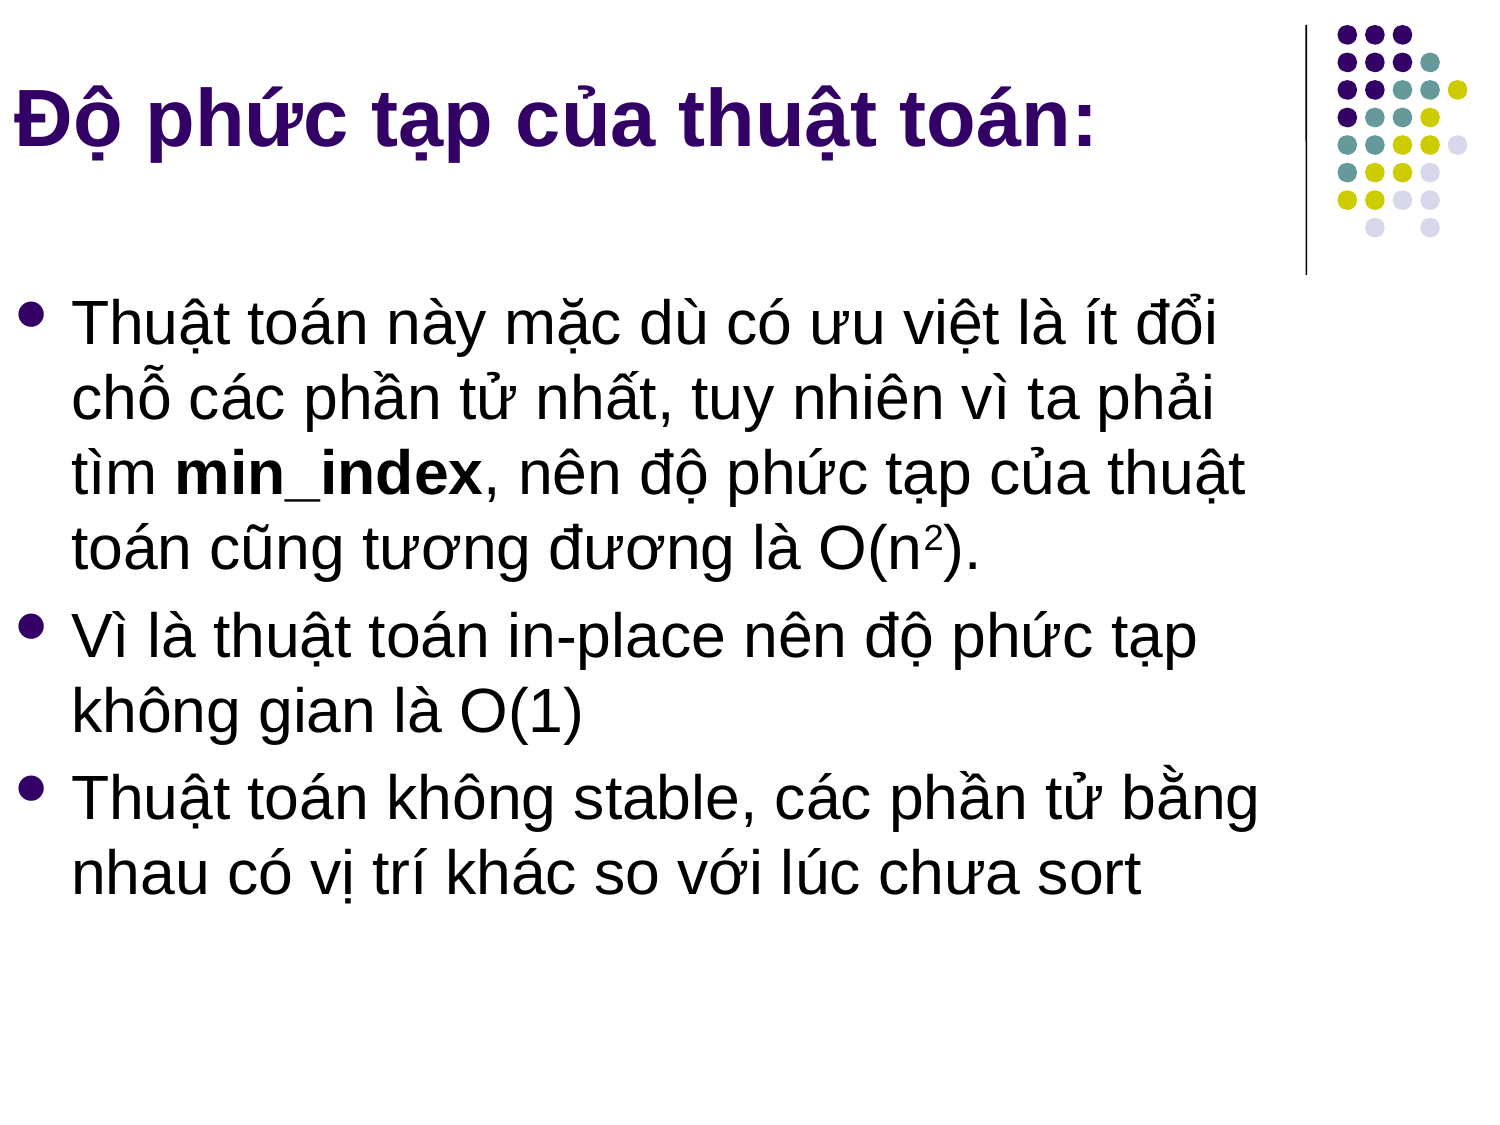

Độ phức tạp của thuật toán:
Thuật toán này mặc dù có ưu việt là ít đổi chỗ các phần tử nhất, tuy nhiên vì ta phải tìm min_index, nên độ phức tạp của thuật toán cũng tương đương là O(n2).
Vì là thuật toán in-place nên độ phức tạp không gian là O(1)
Thuật toán không stable, các phần tử bằng nhau có vị trí khác so với lúc chưa sort